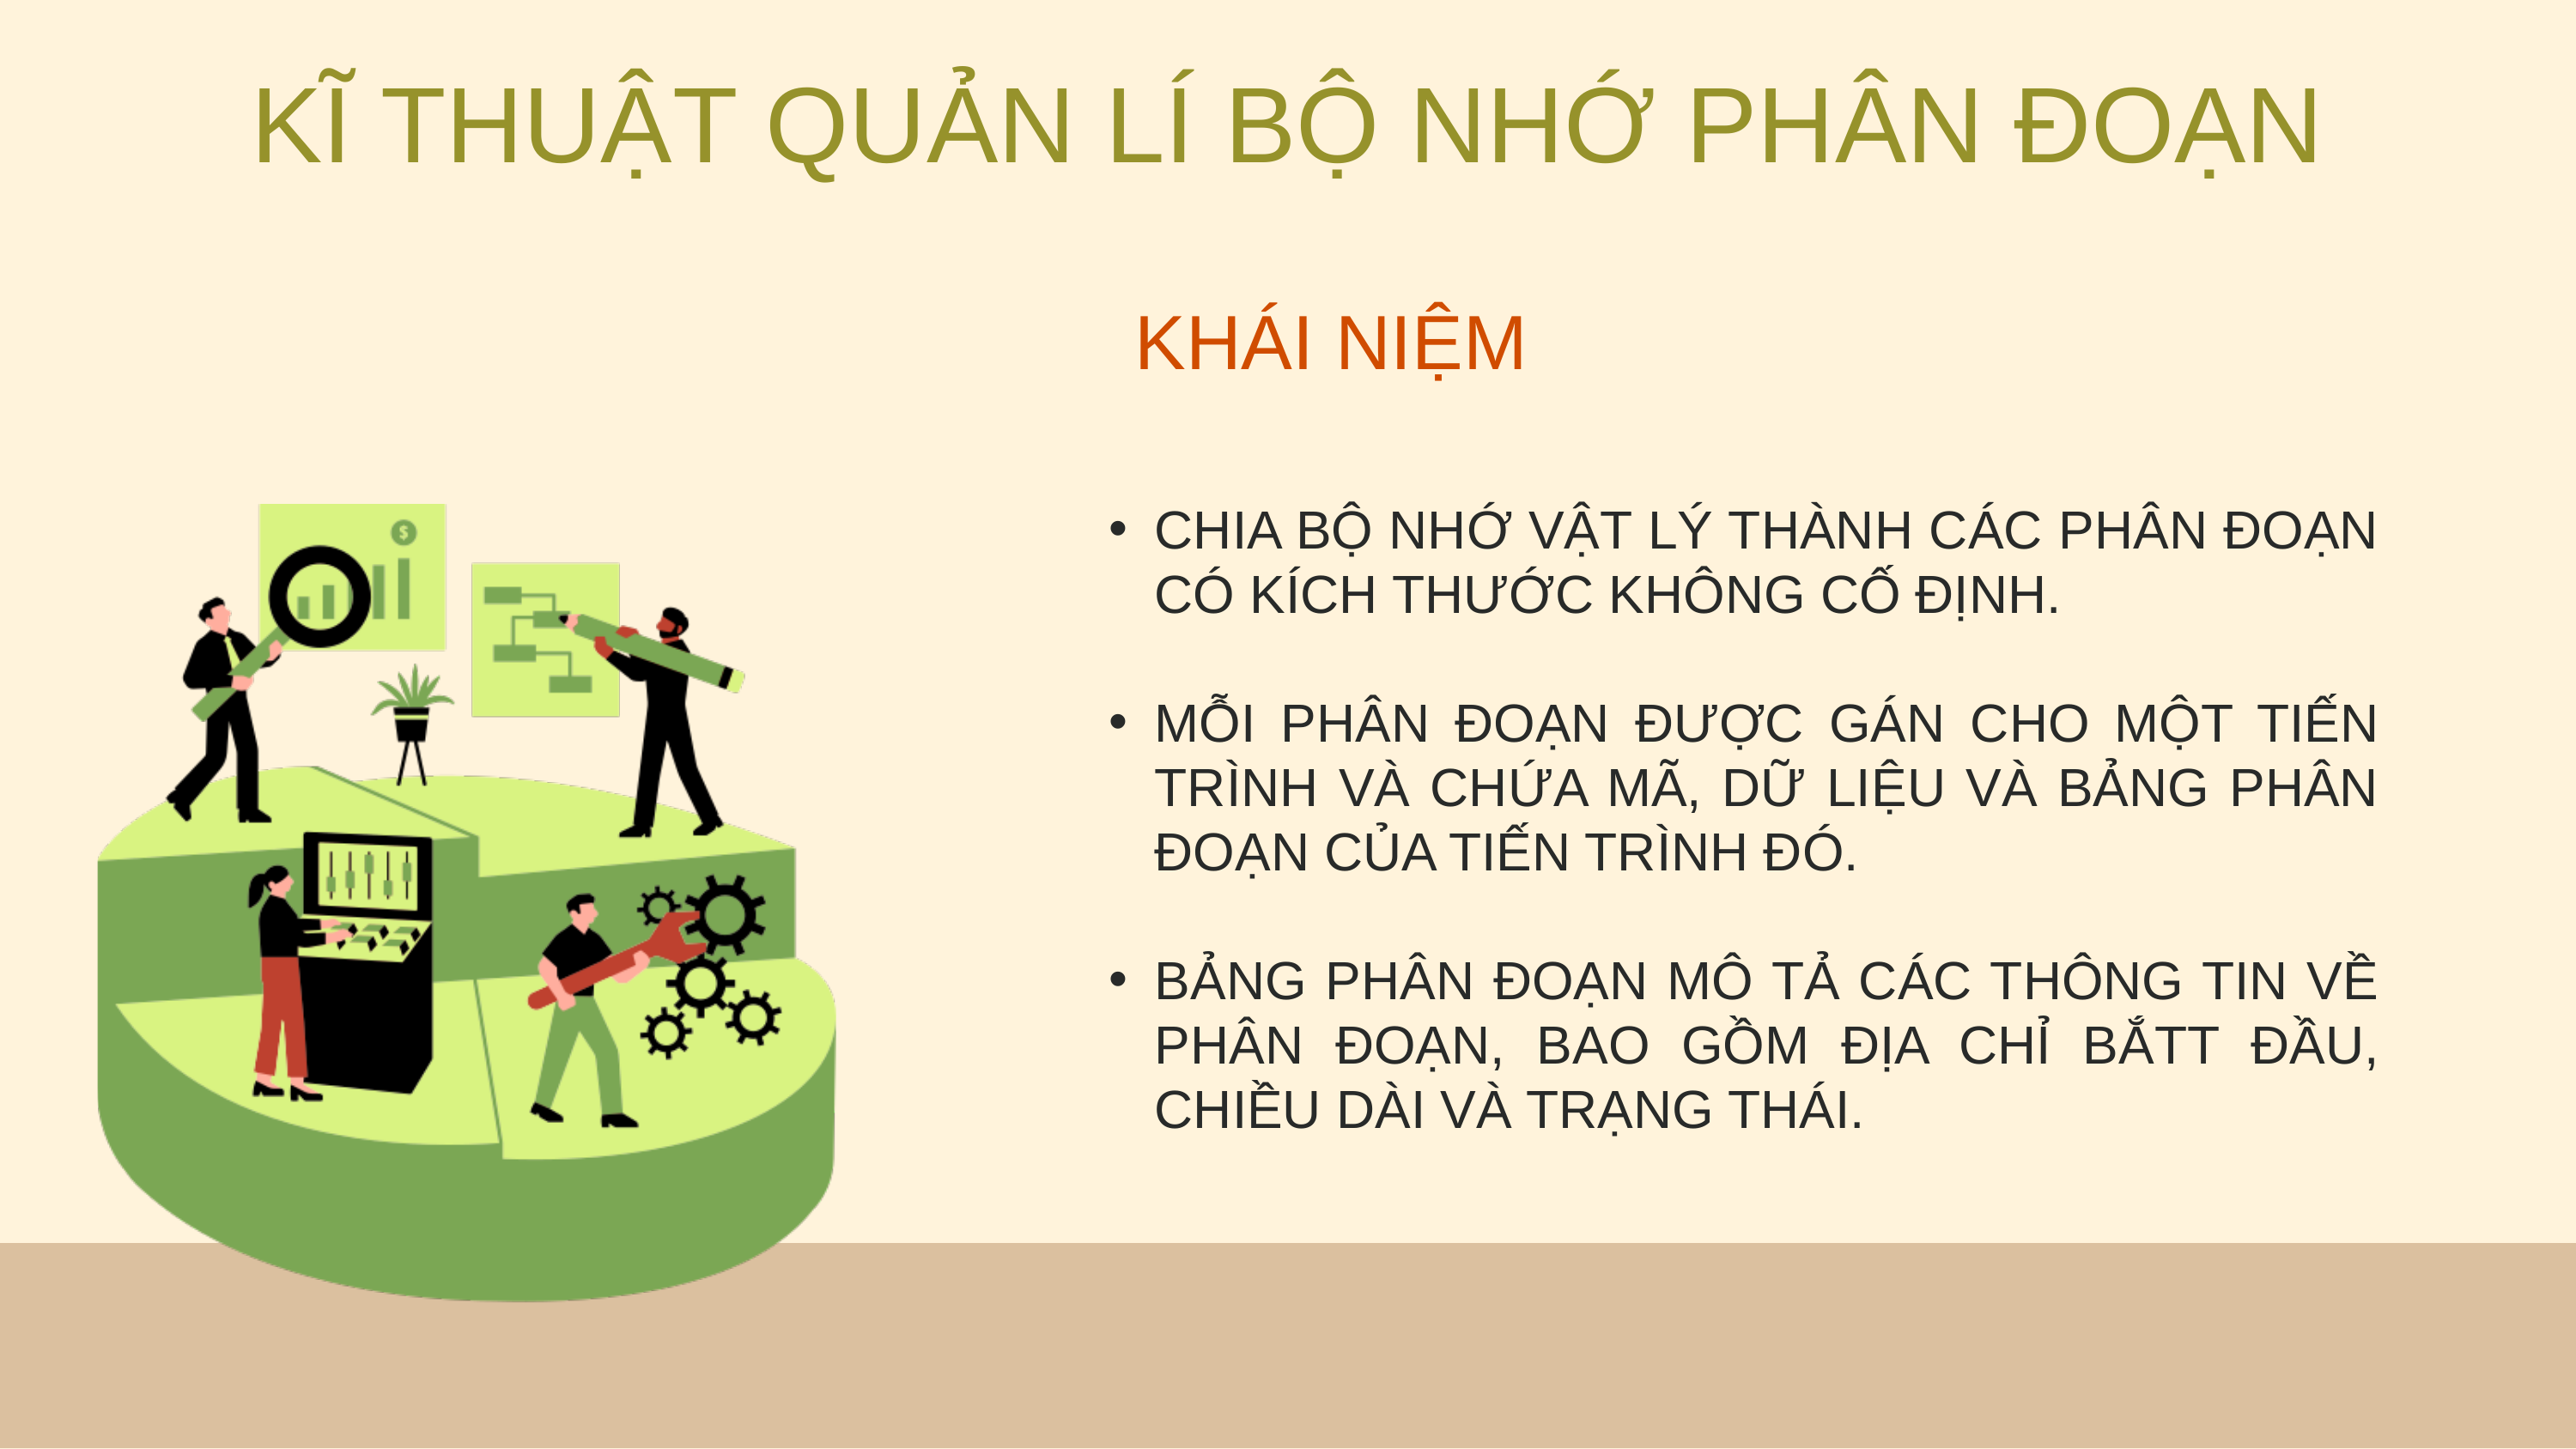

KĨ THUẬT QUẢN LÍ BỘ NHỚ PHÂN ĐOẠN
KHÁI NIỆM
CHIA BỘ NHỚ VẬT LÝ THÀNH CÁC PHÂN ĐOẠN CÓ KÍCH THƯỚC KHÔNG CỐ ĐỊNH.

MỖI PHÂN ĐOẠN ĐƯỢC GÁN CHO MỘT TIẾN TRÌNH VÀ CHỨA MÃ, DỮ LIỆU VÀ BẢNG PHÂN ĐOẠN CỦA TIẾN TRÌNH ĐÓ.

BẢNG PHÂN ĐOẠN MÔ TẢ CÁC THÔNG TIN VỀ PHÂN ĐOẠN, BAO GỒM ĐỊA CHỈ BẮTT ĐẦU, CHIỀU DÀI VÀ TRẠNG THÁI.